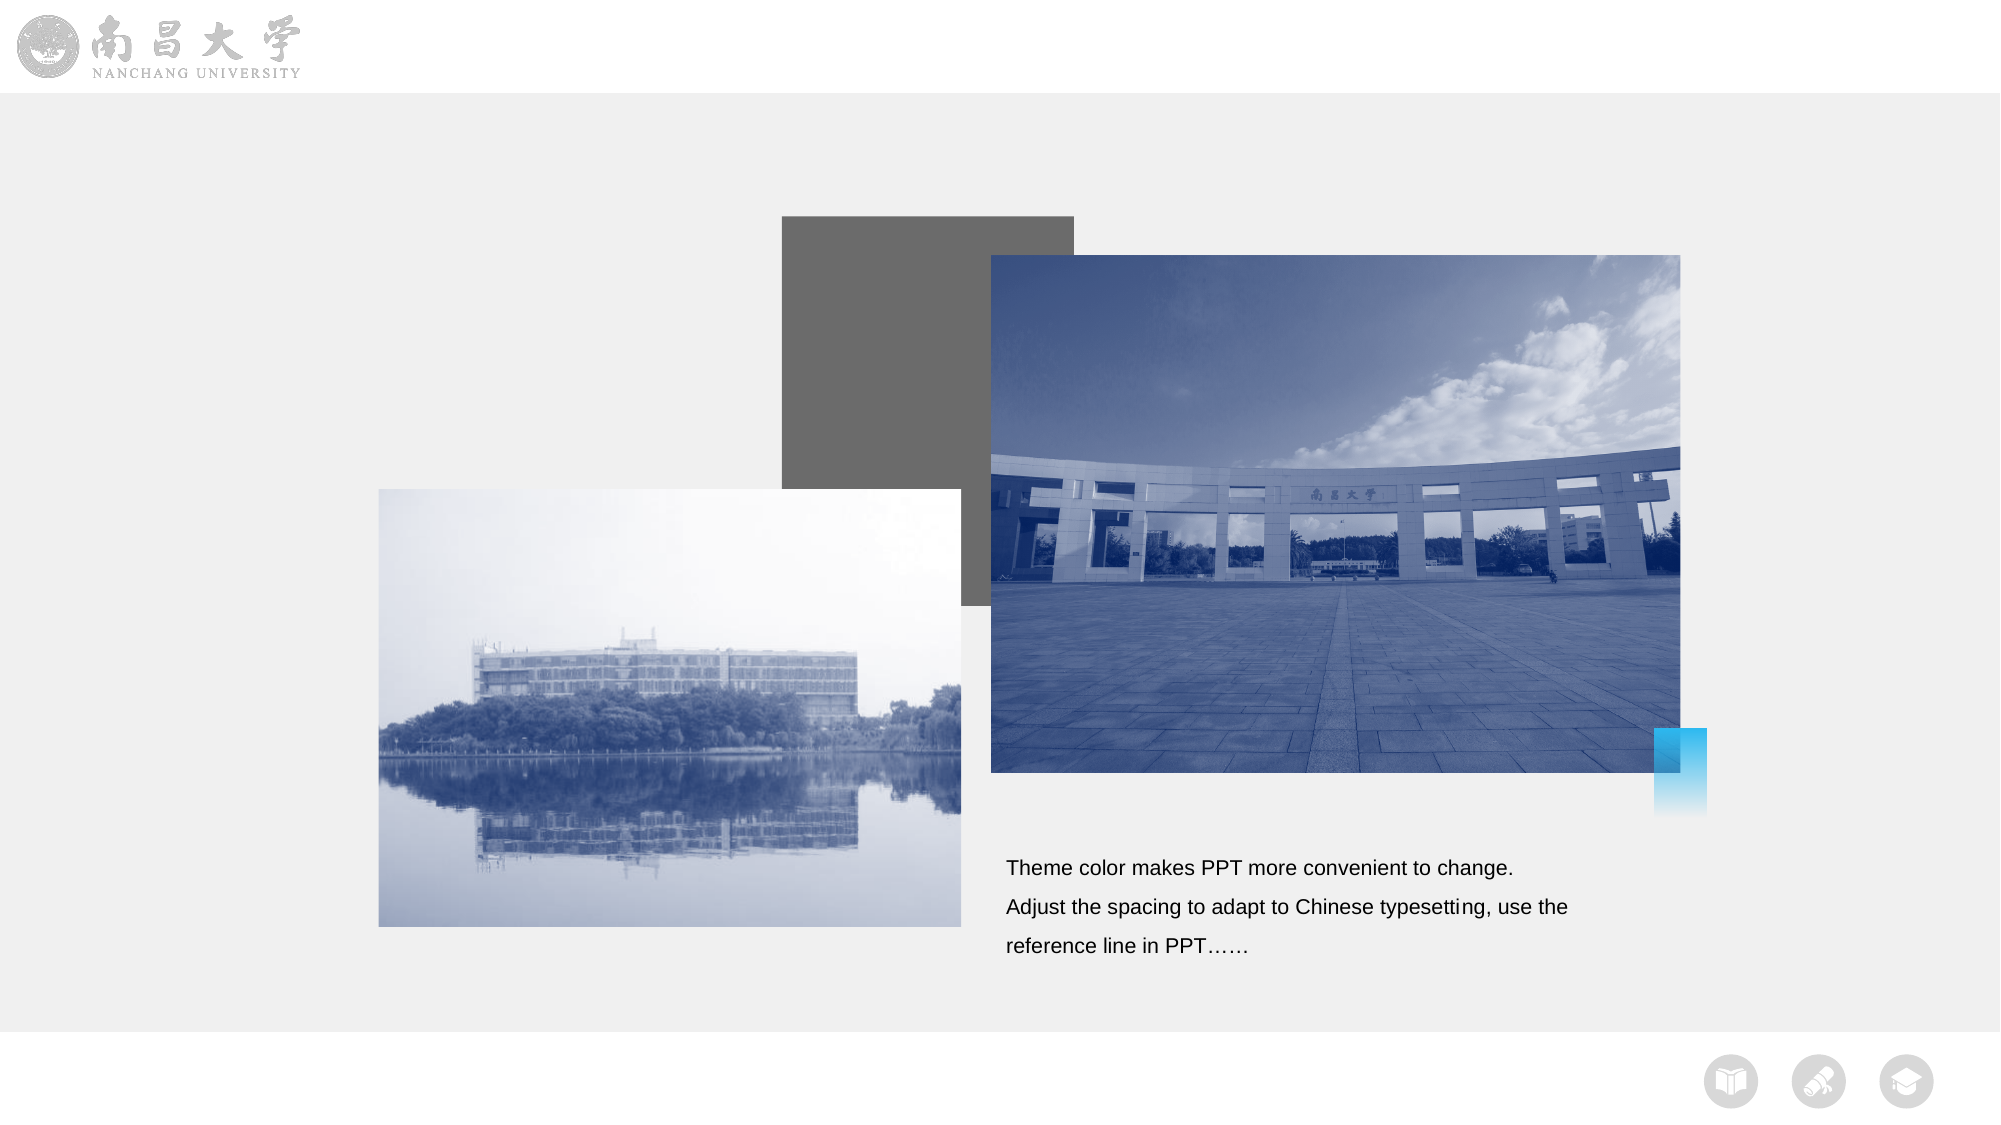

Theme color makes PPT more convenient to change.
Adjust the spacing to adapt to Chinese typesetti ng, use the reference line in PPT……